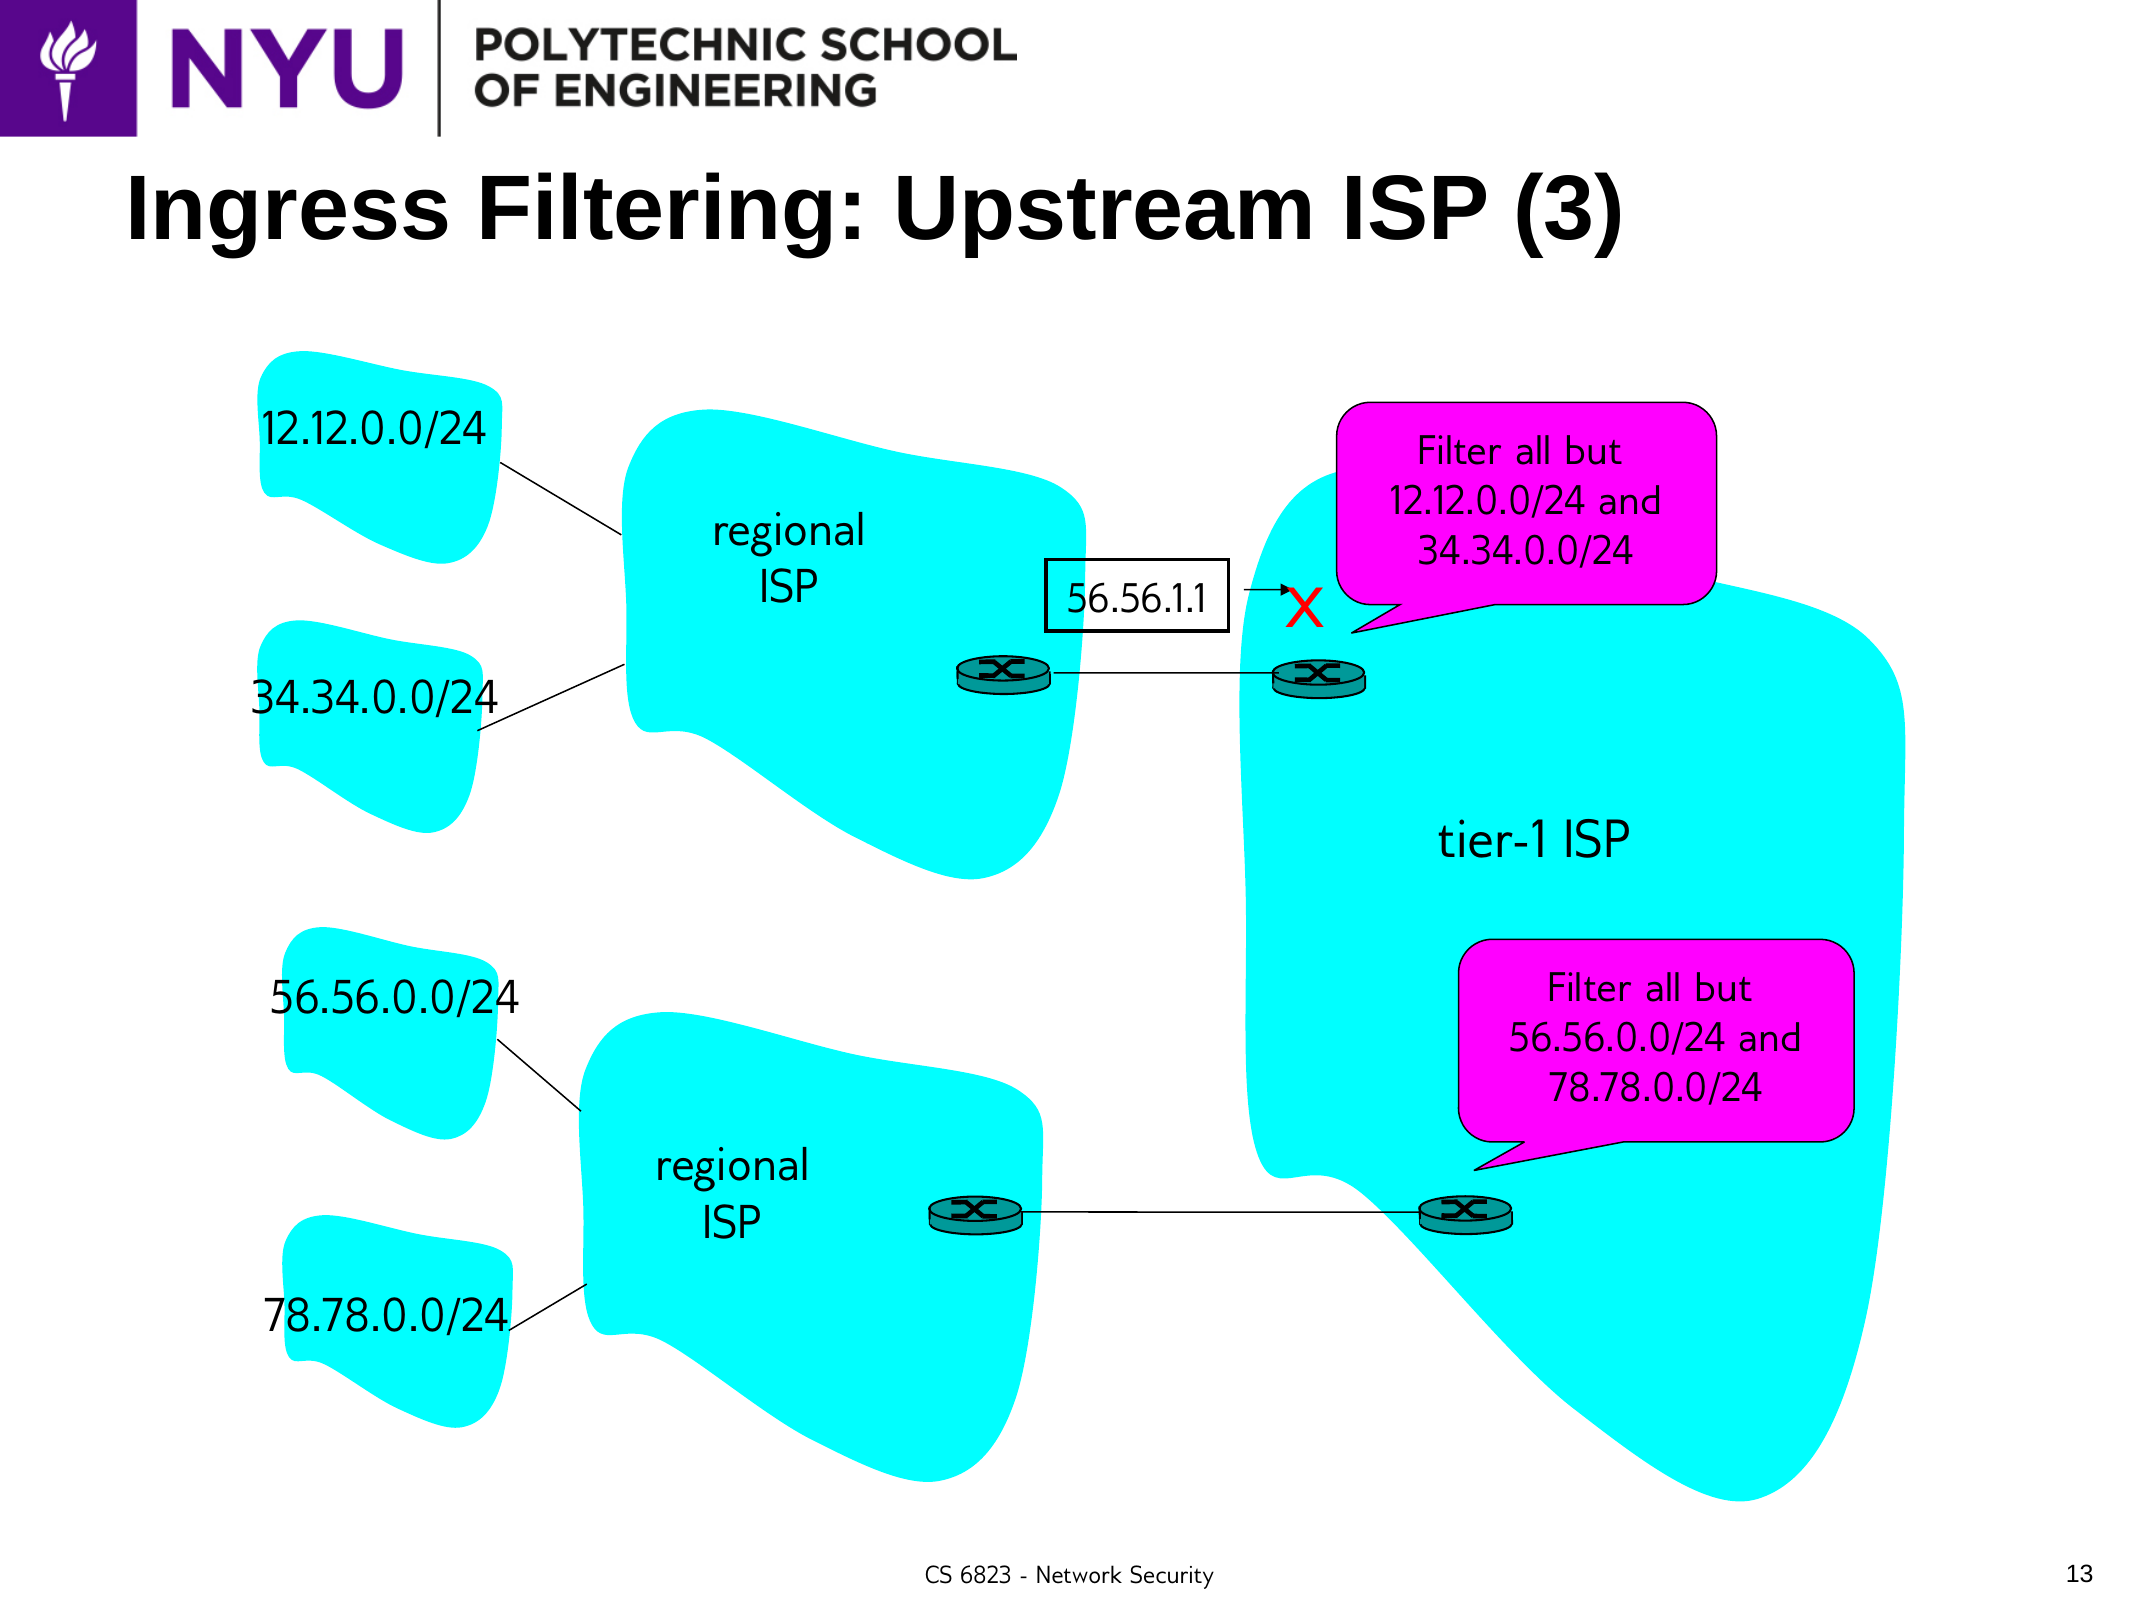

# Ingress Filtering: Upstream ISP (3)

12.12.0.0/24
Filter all but
12.12.0.0/24 and 34.34.0.0/24

regional
ISP

x
56.56.1.1

34.34.0.0/24

tier-1 ISP

Filter all but
56.56.0.0/24 and 78.78.0.0/24
56.56.0.0/24

regional
ISP

78.78.0.0/24

13